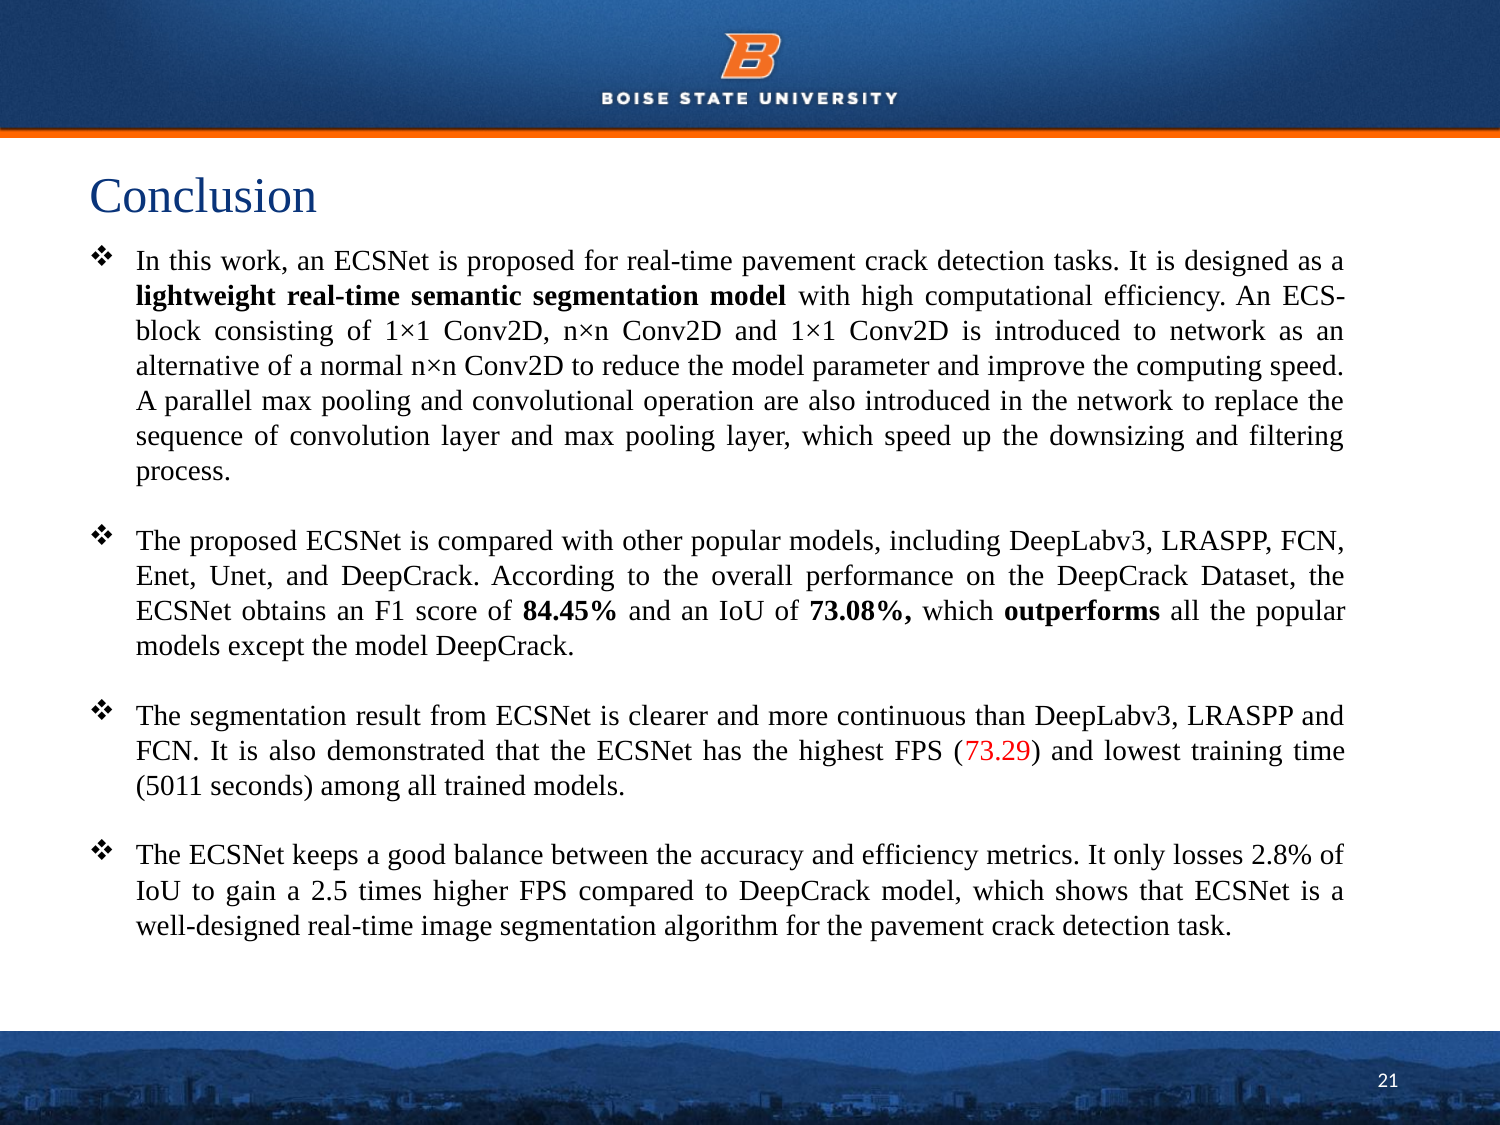

# Conclusion
In this work, an ECSNet is proposed for real-time pavement crack detection tasks. It is designed as a lightweight real-time semantic segmentation model with high computational efficiency. An ECS-block consisting of 1×1 Conv2D, n×n Conv2D and 1×1 Conv2D is introduced to network as an alternative of a normal n×n Conv2D to reduce the model parameter and improve the computing speed. A parallel max pooling and convolutional operation are also introduced in the network to replace the sequence of convolution layer and max pooling layer, which speed up the downsizing and filtering process.

The proposed ECSNet is compared with other popular models, including DeepLabv3, LRASPP, FCN, Enet, Unet, and DeepCrack. According to the overall performance on the DeepCrack Dataset, the ECSNet obtains an F1 score of 84.45% and an IoU of 73.08%, which outperforms all the popular models except the model DeepCrack.

The segmentation result from ECSNet is clearer and more continuous than DeepLabv3, LRASPP and FCN. It is also demonstrated that the ECSNet has the highest FPS (73.29) and lowest training time (5011 seconds) among all trained models.

The ECSNet keeps a good balance between the accuracy and efficiency metrics. It only losses 2.8% of IoU to gain a 2.5 times higher FPS compared to DeepCrack model, which shows that ECSNet is a well-designed real-time image segmentation algorithm for the pavement crack detection task.